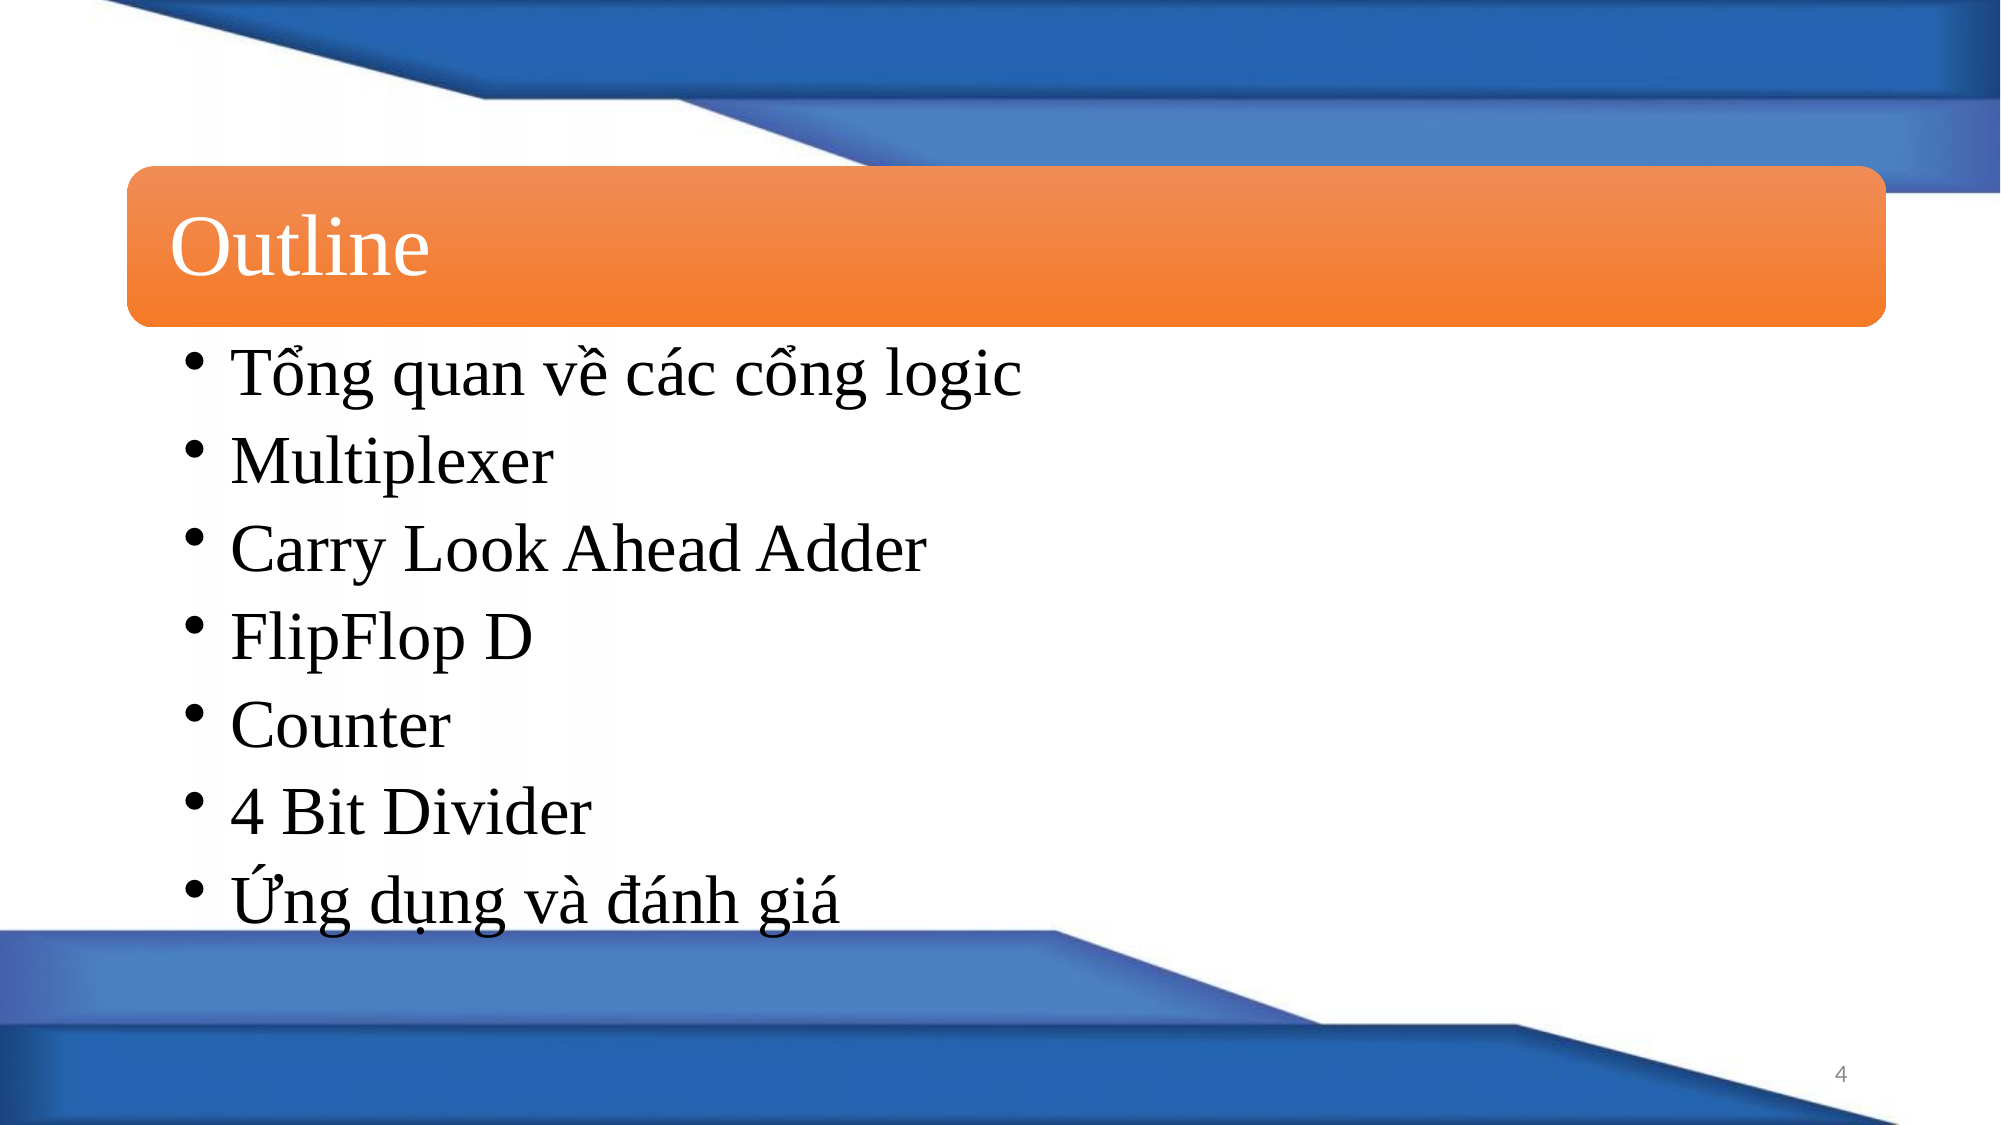

Outline
Tổng quan về các cổng logic
Multiplexer
Carry Look Ahead Adder
FlipFlop D
Counter
4 Bit Divider
Ứng dụng và đánh giá
4